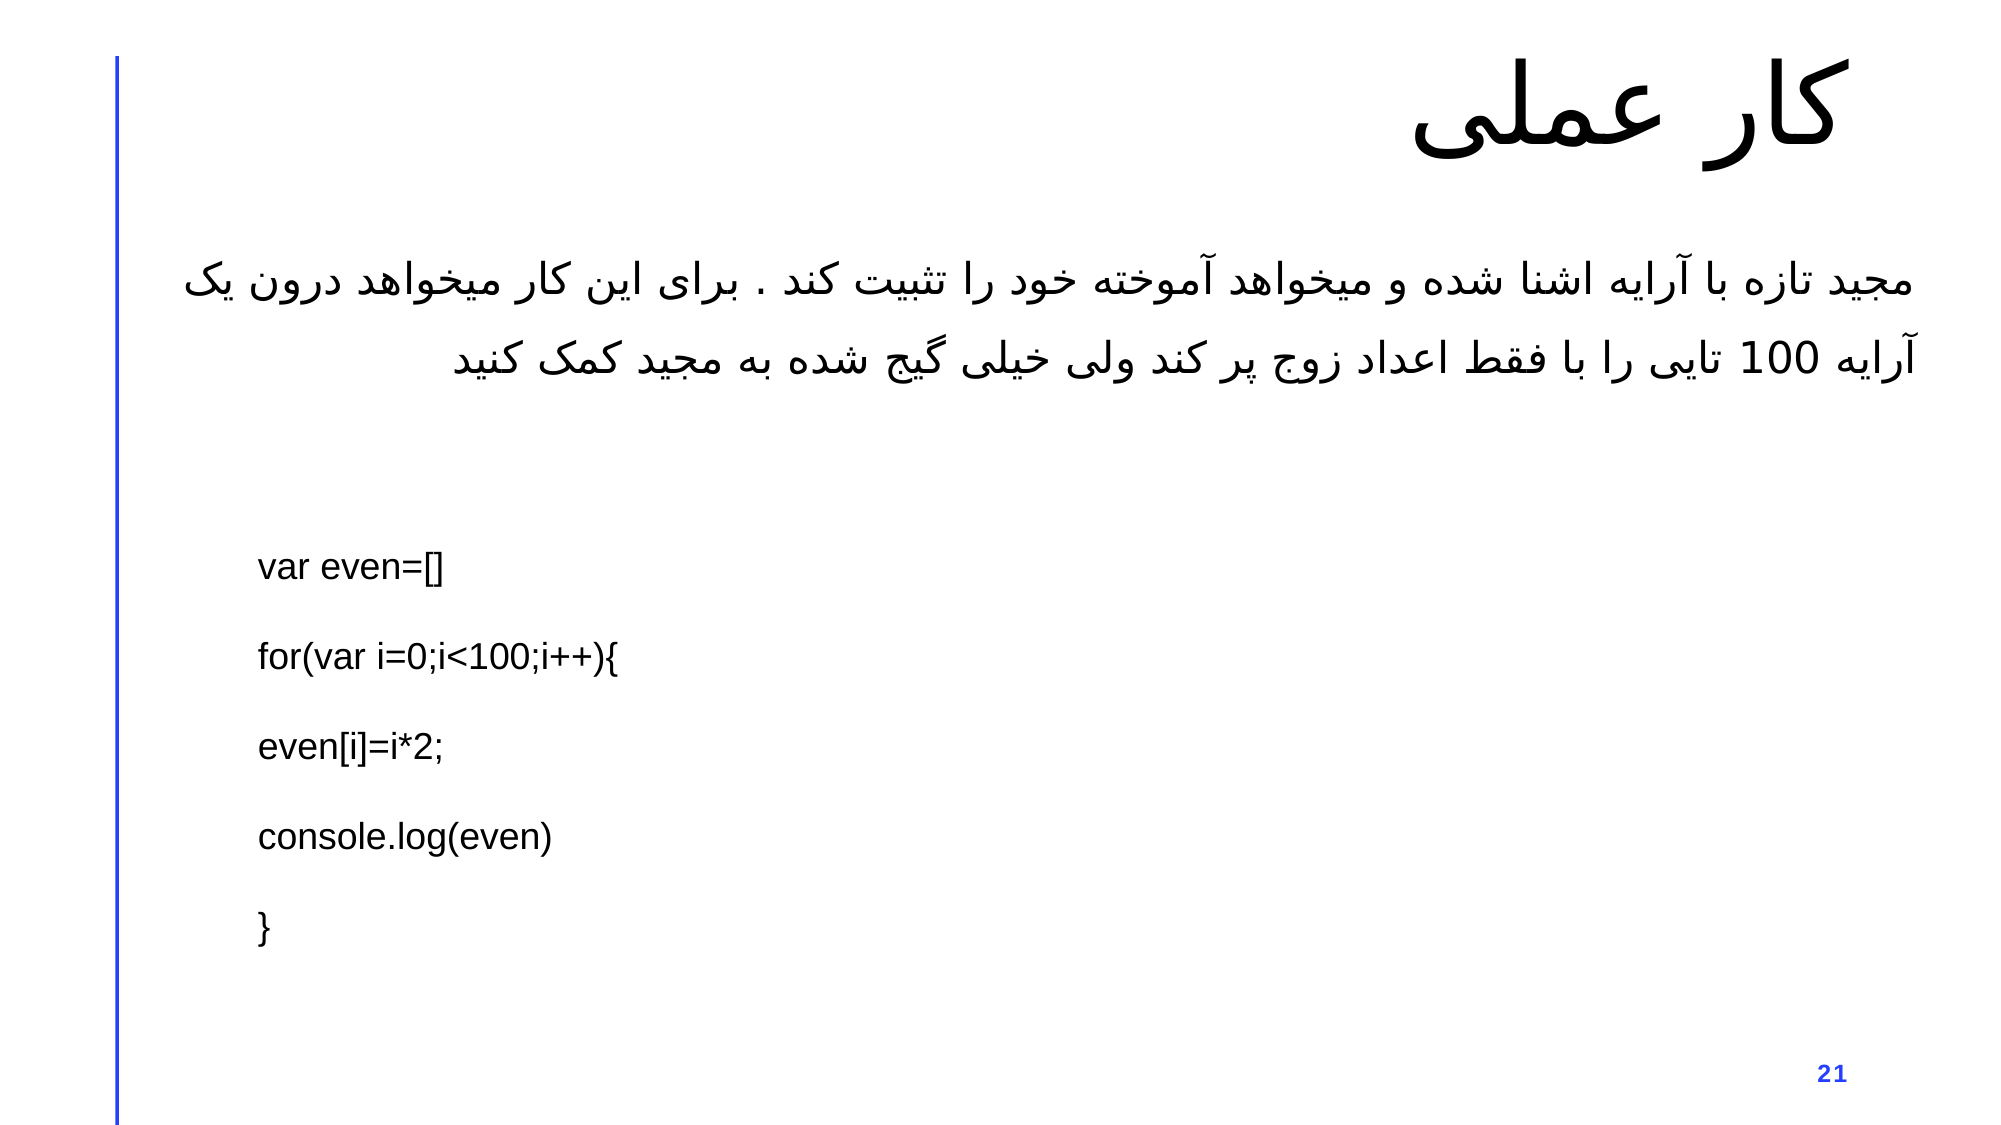

# کار عملی
مجید تازه با آرایه اشنا شده و میخواهد آموخته خود را تثبیت کند . برای این کار میخواهد درون یک آرایه 100 تایی را با فقط اعداد زوج پر کند ولی خیلی گیج شده به مجید کمک کنید

var even=[]

for(var i=0;i<100;i++){

even[i]=i*2;

console.log(even)

}

21